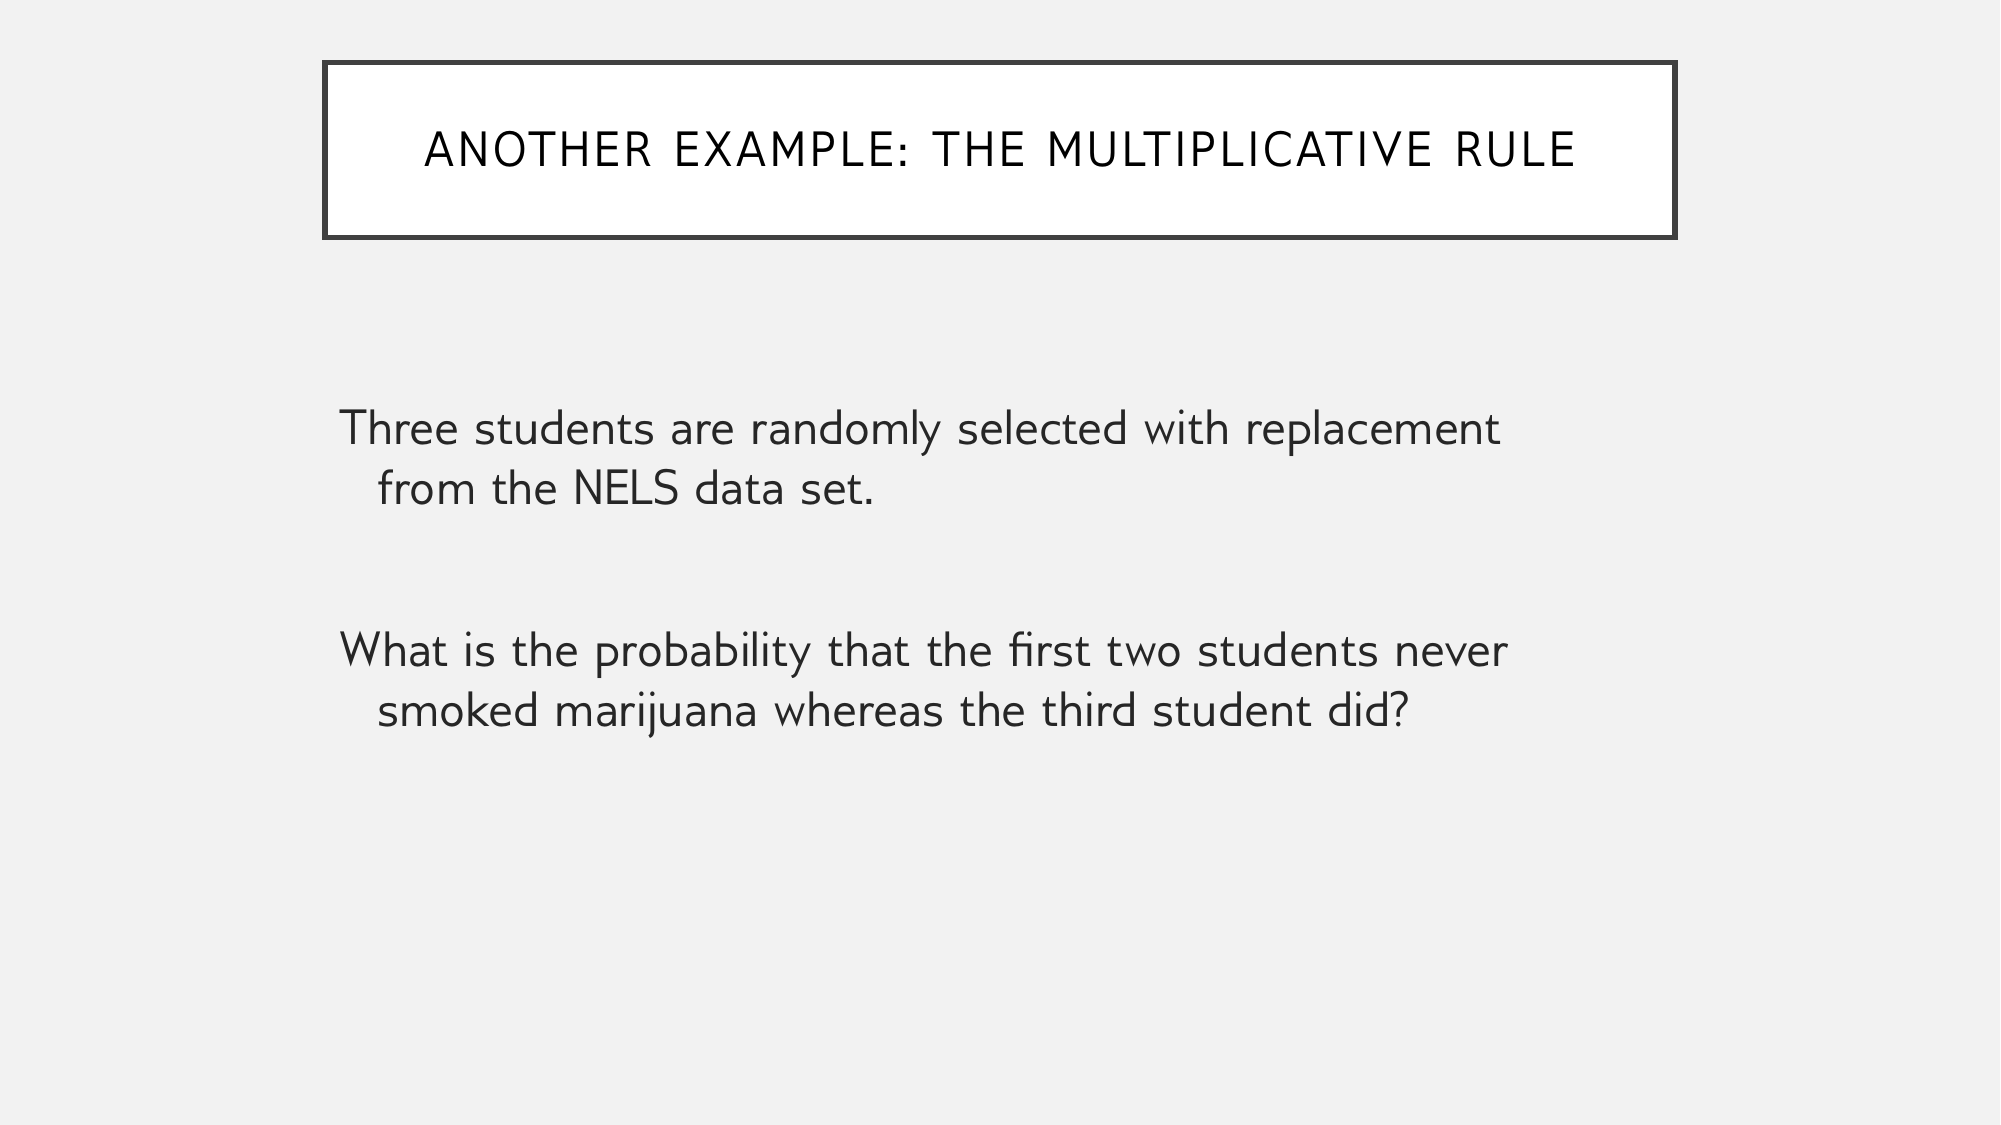

Another Example: The Multiplicative Rule
Three students are randomly selected with replacement from the NELS data set.

What is the probability that the first two students never smoked marijuana whereas the third student did?